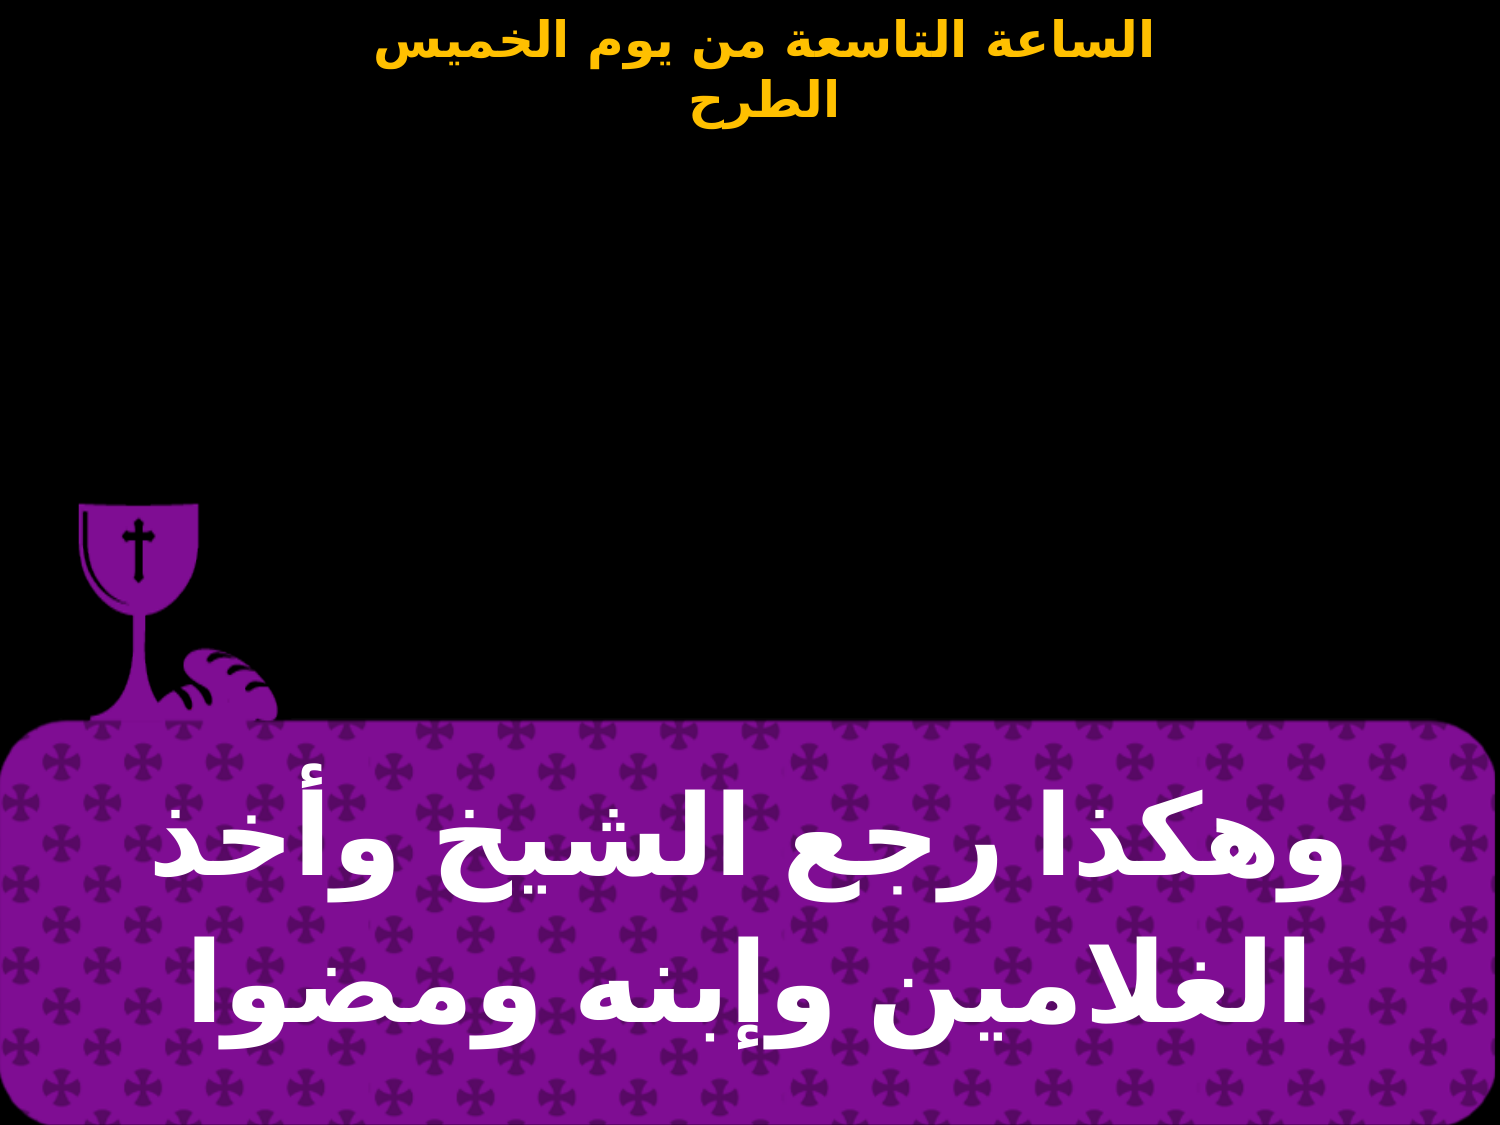

| وهكذا رجع الشيخ وأخذ الغلامين وإبنه ومضوا |
| --- |